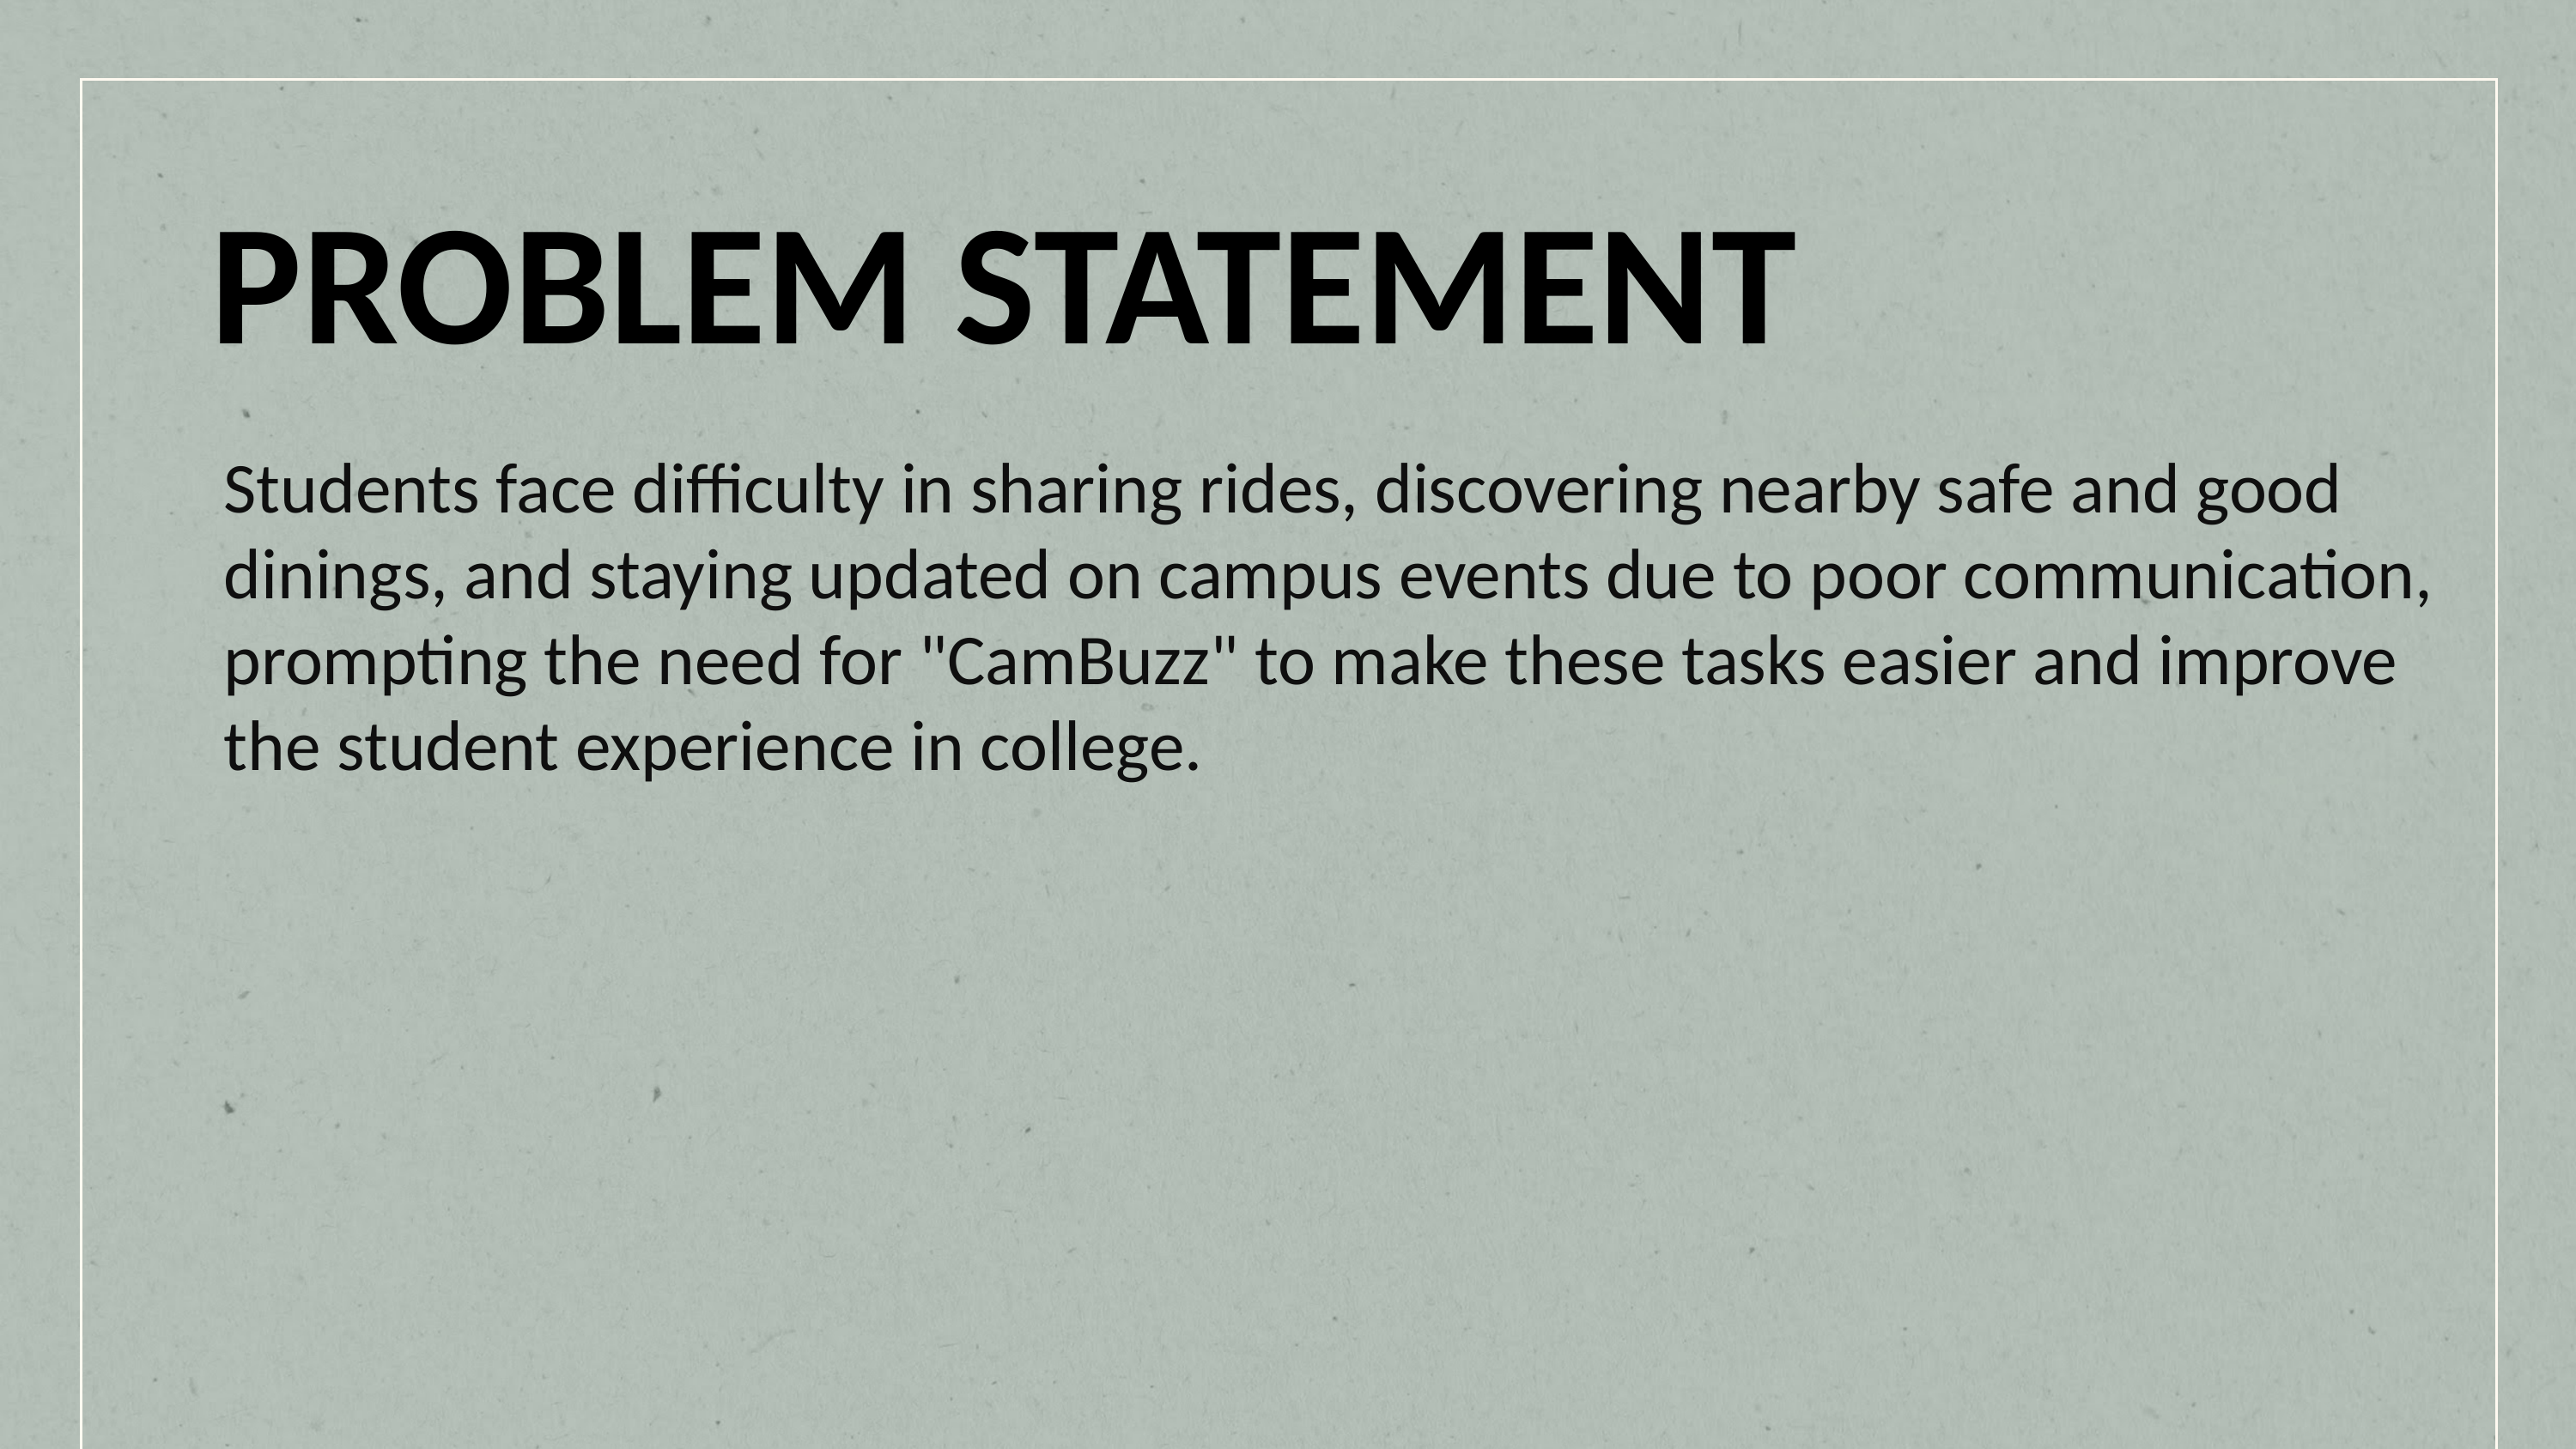

PROBLEM STATEMENT
Students face difficulty in sharing rides, discovering nearby safe and good dinings, and staying updated on campus events due to poor communication, prompting the need for "CamBuzz" to make these tasks easier and improve the student experience in college.